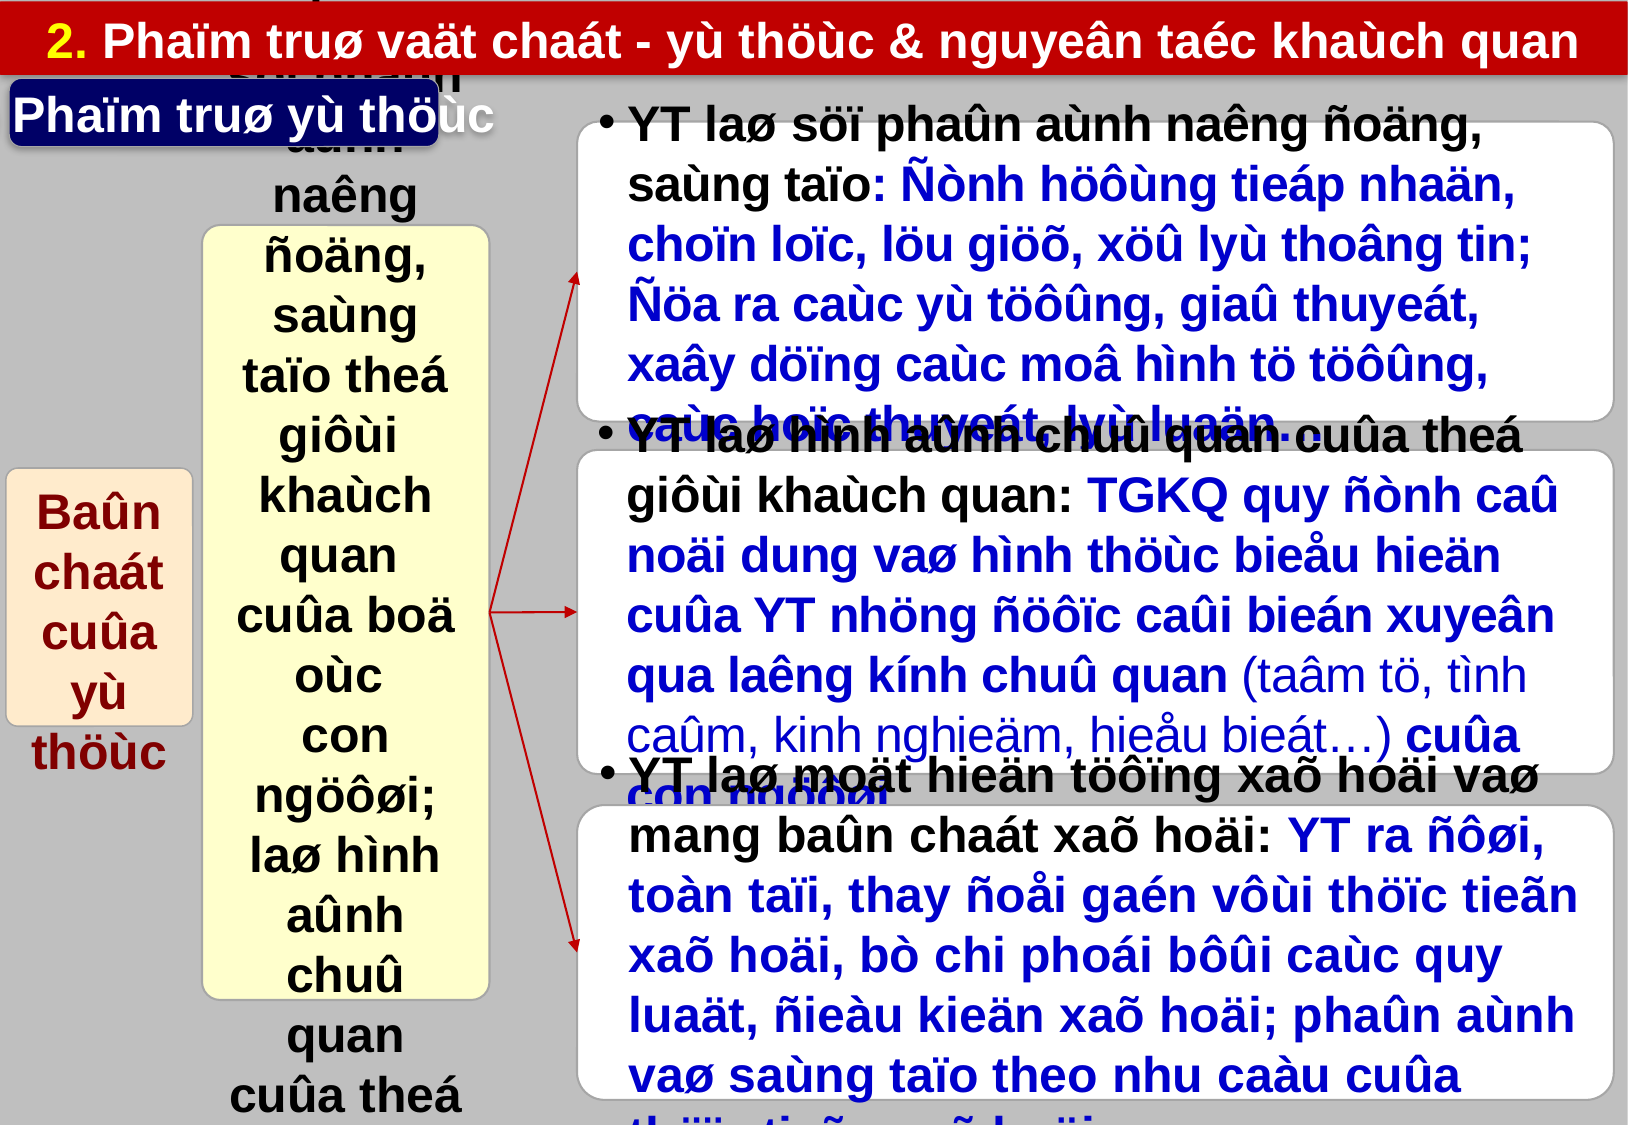

2. Phaïm truø vaät chaát - yù thöùc & nguyeân taéc khaùch quan
b) Phaïm truø yù thöùc
YT laø söï phaûn aùnh naêng ñoäng, saùng taïo: Ñònh höôùng tieáp nhaän, choïn loïc, löu giöõ, xöû lyù thoâng tin; Ñöa ra caùc yù töôûng, giaû thuyeát, xaây döïng caùc moâ hình tö töôûng, caùc hoïc thuyeát, lyù luaän…
YÙ thöùc laø
söï phaûn aùnh naêng ñoäng, saùng taïo theá giôùi
khaùch quan
cuûa boä oùc
con ngöôøi; laø hình aûnh chuû quan cuûa theá giôùi khaùch quan
YT laø hình aûnh chuû quan cuûa theá giôùi khaùch quan: TGKQ quy ñònh caû noäi dung vaø hình thöùc bieåu hieän cuûa YT nhöng ñöôïc caûi bieán xuyeân qua laêng kính chuû quan (taâm tö, tình caûm, kinh nghieäm, hieåu bieát…) cuûa con ngöôøi.
Baûn chaát cuûa yù thöùc
YT laø moät hieän töôïng xaõ hoäi vaø mang baûn chaát xaõ hoäi: YT ra ñôøi, toàn taïi, thay ñoåi gaén vôùi thöïc tieãn xaõ hoäi, bò chi phoái bôûi caùc quy luaät, ñieàu kieän xaõ hoäi; phaûn aùnh vaø saùng taïo theo nhu caàu cuûa thöïc tieãn xaõ hoäi.